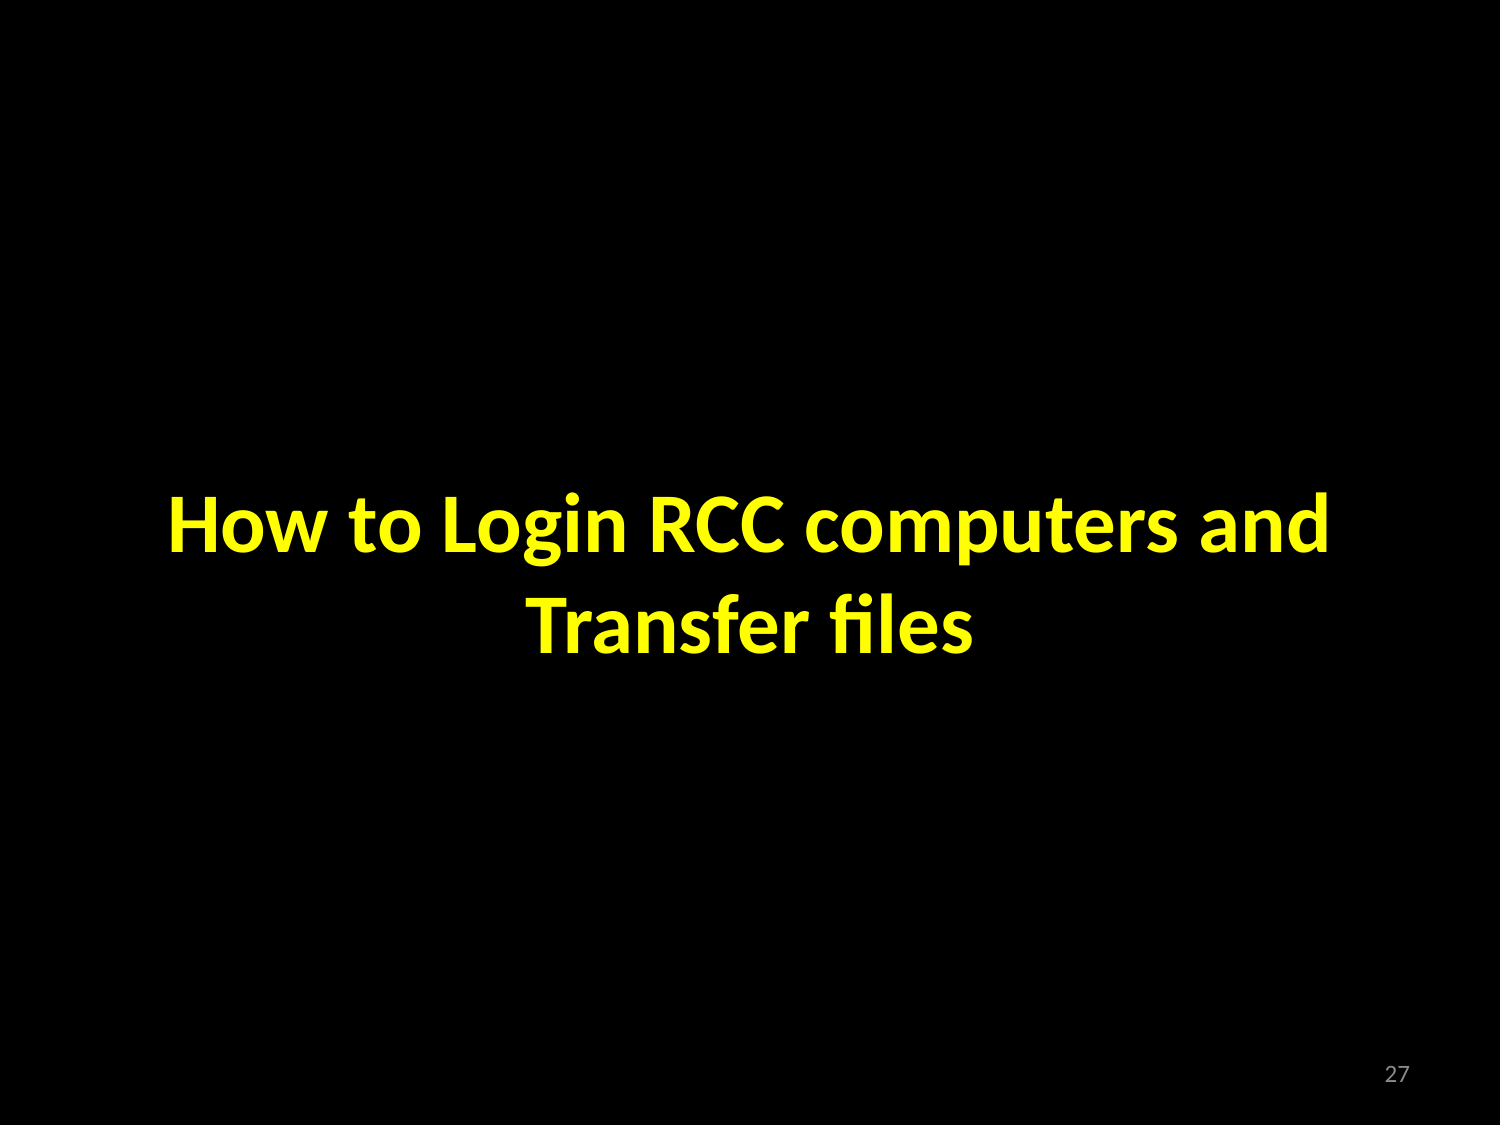

How to Login RCC computers and Transfer files
27